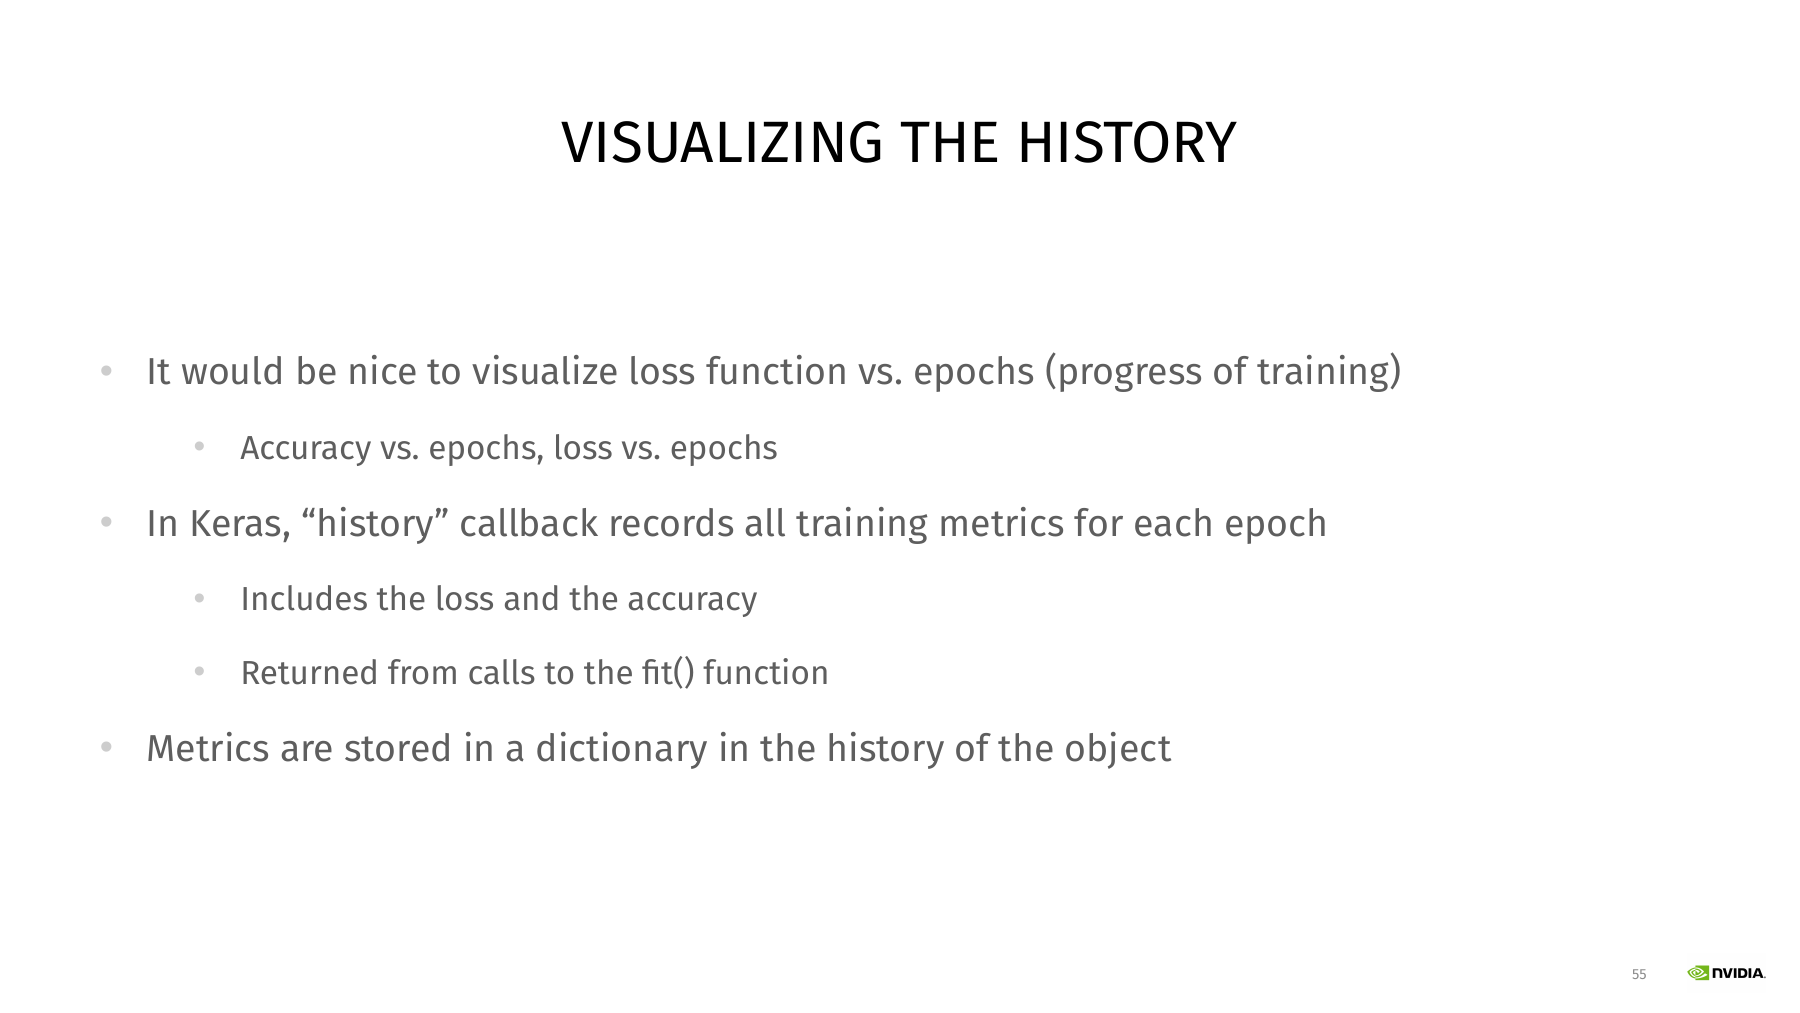

# Visualizing the History

It would be nice to visualize loss function vs. epochs (progress of training)
Accuracy vs. epochs, loss vs. epochs
In Keras, “history” callback records all training metrics for each epoch
Includes the loss and the accuracy
Returned from calls to the fit() function
Metrics are stored in a dictionary in the history of the object